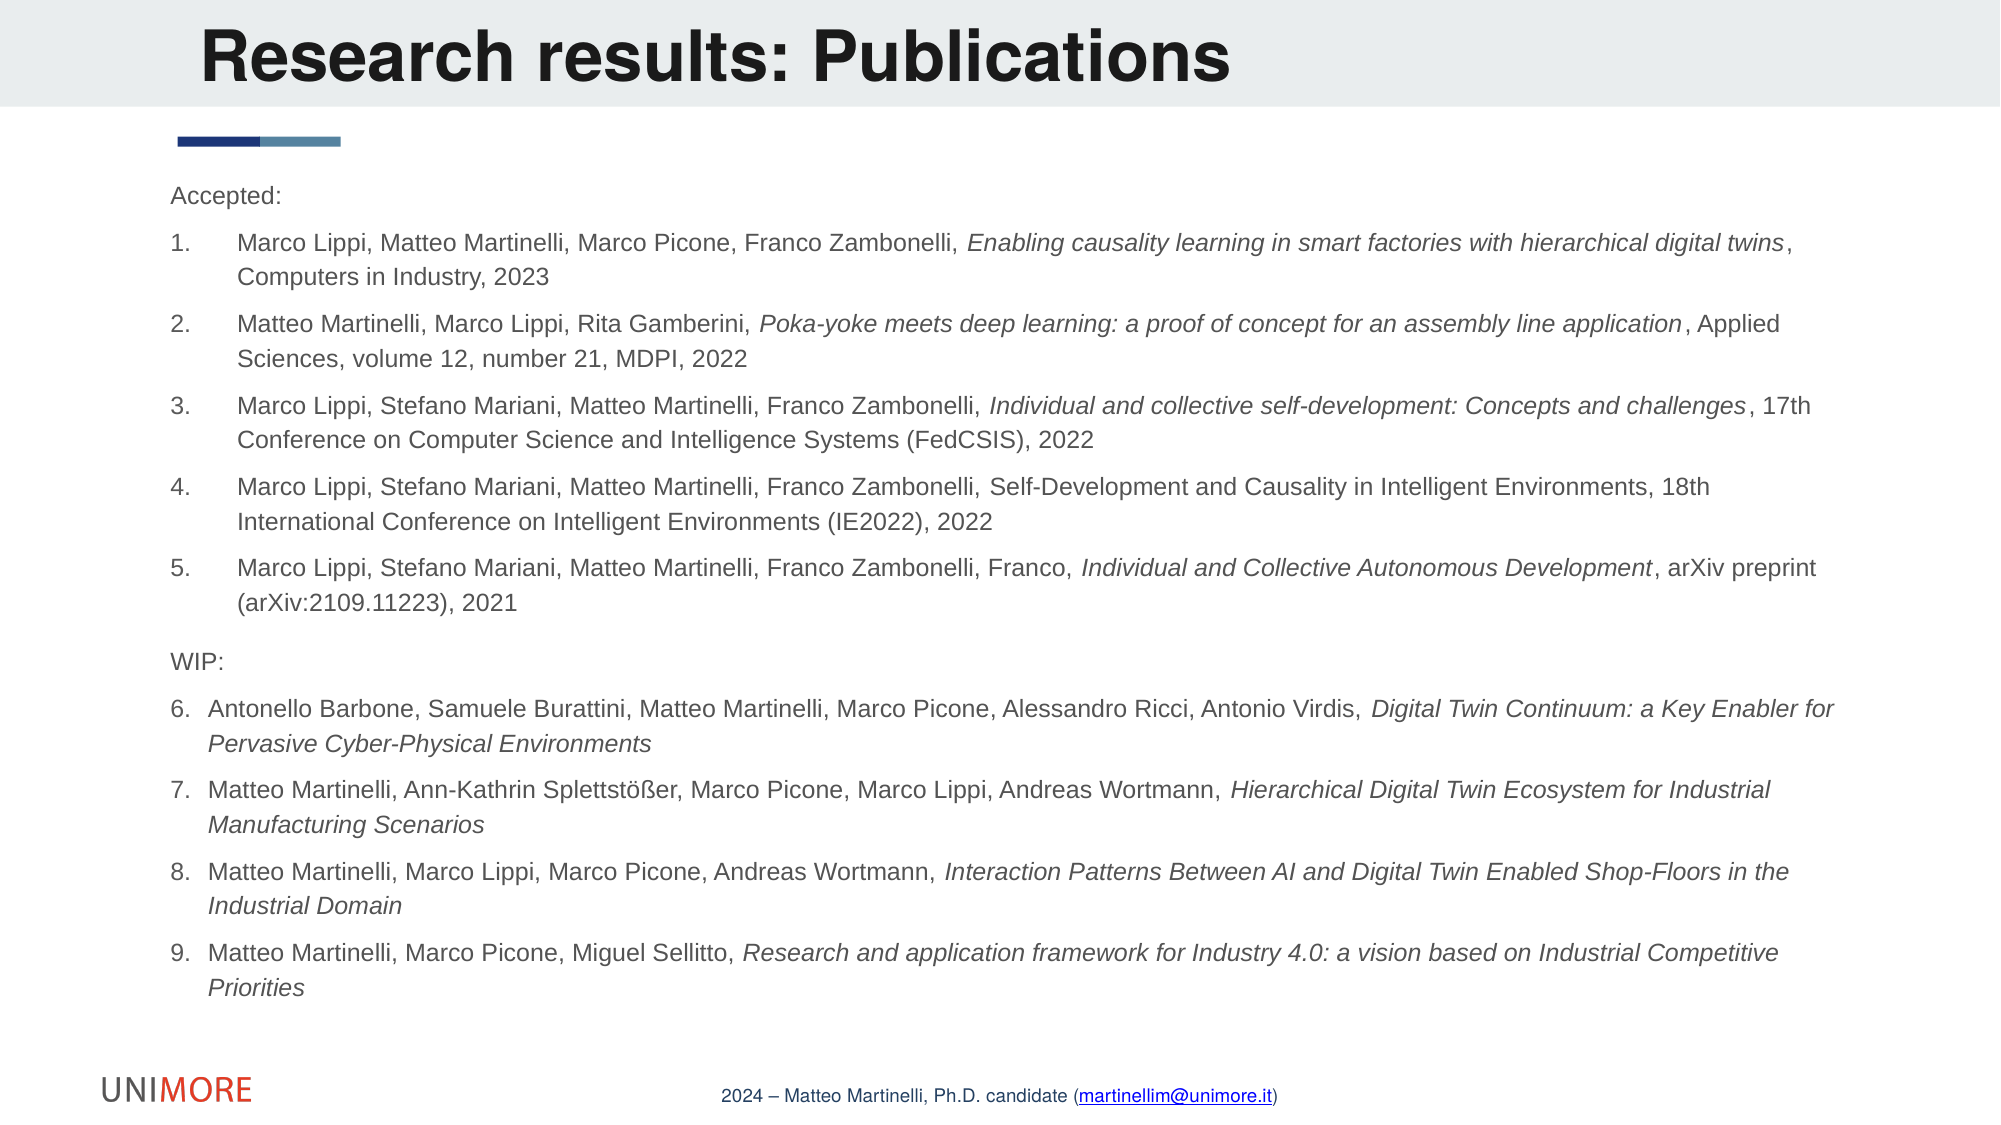

# Research results: Publications
Accepted:
Marco Lippi, Matteo Martinelli, Marco Picone, Franco Zambonelli, Enabling causality learning in smart factories with hierarchical digital twins, Computers in Industry, 2023
Matteo Martinelli, Marco Lippi, Rita Gamberini, Poka-yoke meets deep learning: a proof of concept for an assembly line application, Applied Sciences, volume 12, number 21, MDPI, 2022
Marco Lippi, Stefano Mariani, Matteo Martinelli, Franco Zambonelli, Individual and collective self-development: Concepts and challenges, 17th Conference on Computer Science and Intelligence Systems (FedCSIS), 2022
Marco Lippi, Stefano Mariani, Matteo Martinelli, Franco Zambonelli, Self-Development and Causality in Intelligent Environments, 18th International Conference on Intelligent Environments (IE2022), 2022
Marco Lippi, Stefano Mariani, Matteo Martinelli, Franco Zambonelli, Franco, Individual and Collective Autonomous Development, arXiv preprint (arXiv:2109.11223), 2021
WIP:
Antonello Barbone, Samuele Burattini, Matteo Martinelli, Marco Picone, Alessandro Ricci, Antonio Virdis, Digital Twin Continuum: a Key Enabler for Pervasive Cyber-Physical Environments
Matteo Martinelli, Ann-Kathrin Splettstößer, Marco Picone, Marco Lippi, Andreas Wortmann, Hierarchical Digital Twin Ecosystem for Industrial Manufacturing Scenarios
Matteo Martinelli, Marco Lippi, Marco Picone, Andreas Wortmann, Interaction Patterns Between AI and Digital Twin Enabled Shop-Floors in the Industrial Domain
Matteo Martinelli, Marco Picone, Miguel Sellitto, Research and application framework for Industry 4.0: a vision based on Industrial Competitive Priorities